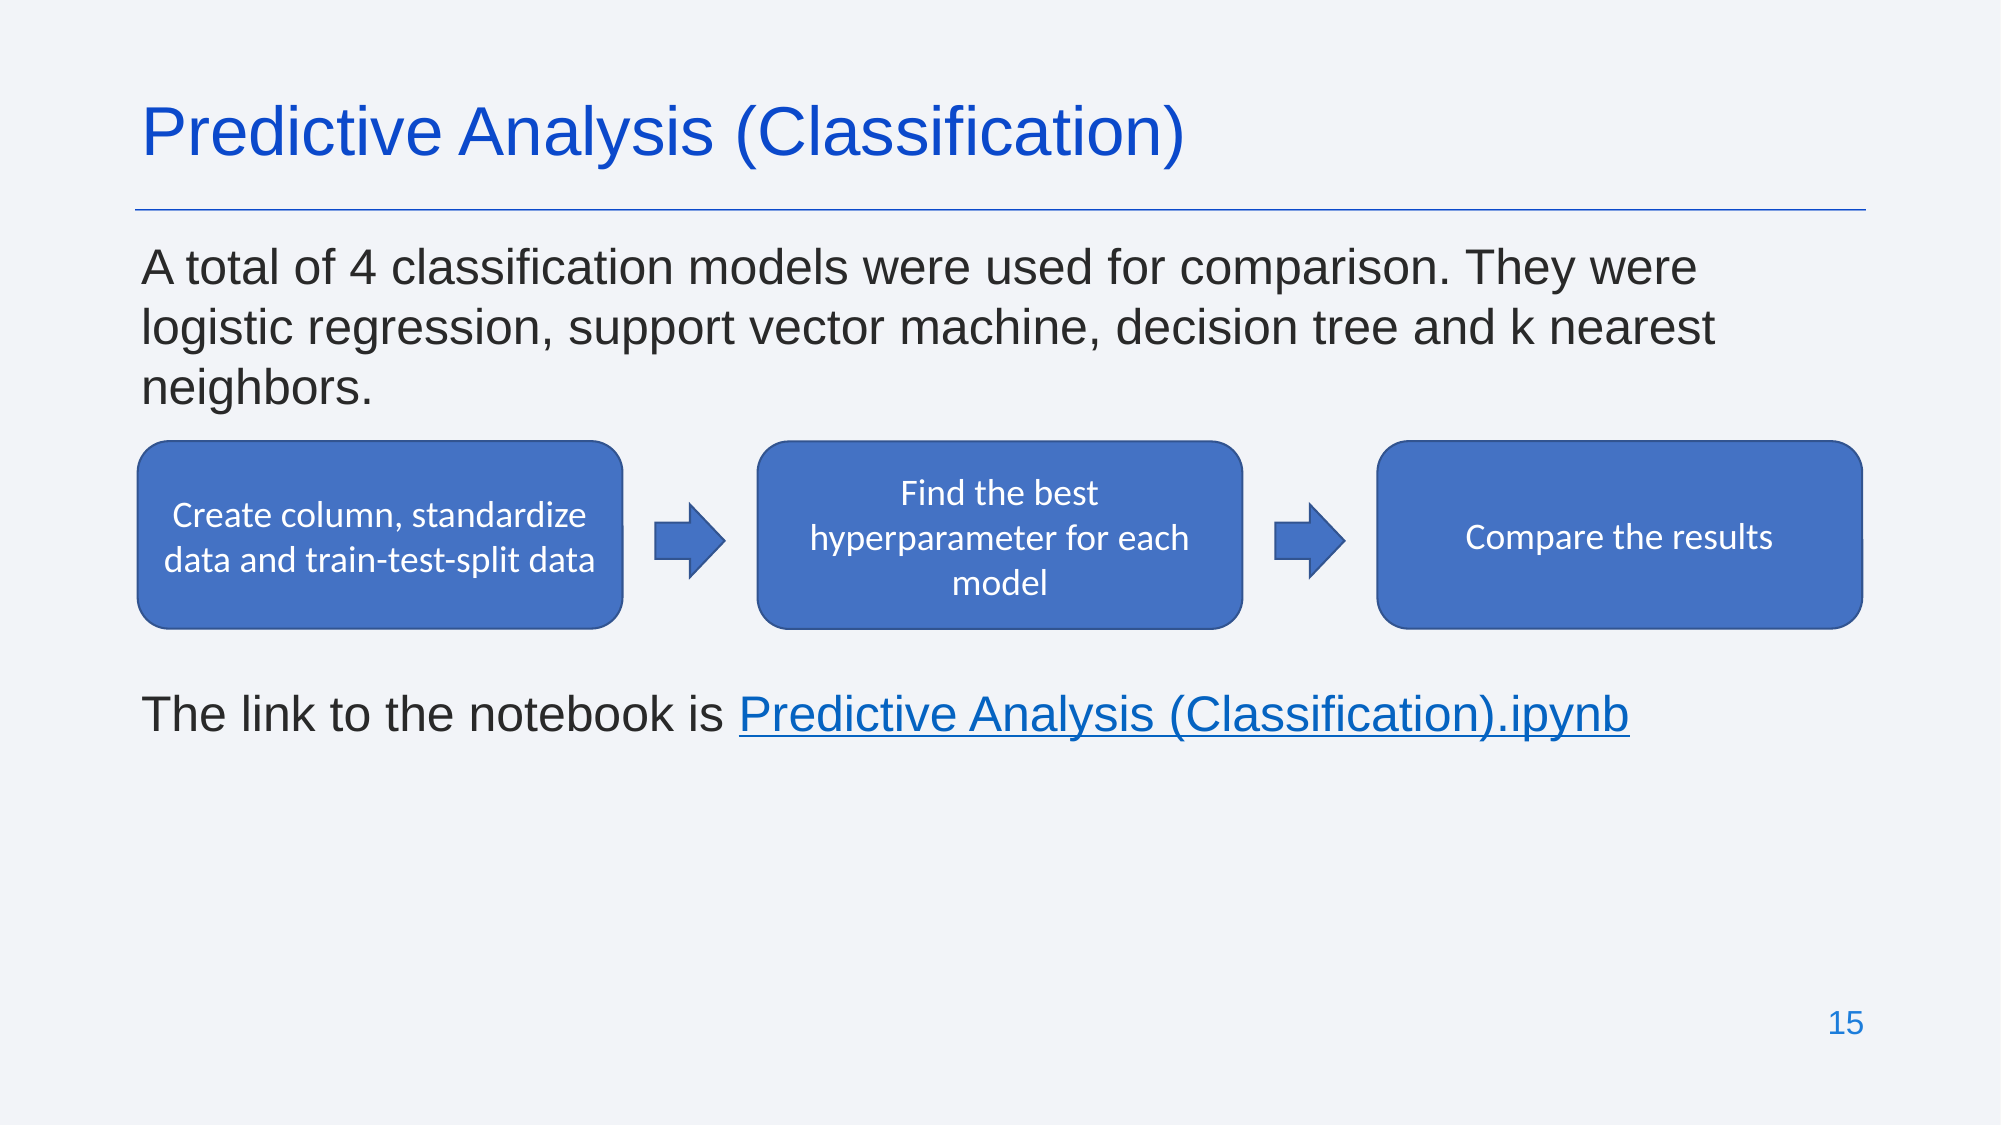

Predictive Analysis (Classification)
A total of 4 classification models were used for comparison. They were logistic regression, support vector machine, decision tree and k nearest neighbors.

The link to the notebook is Predictive Analysis (Classification).ipynb

Create column, standardize data and train-test-split data
Compare the results
Find the best hyperparameter for each model

15